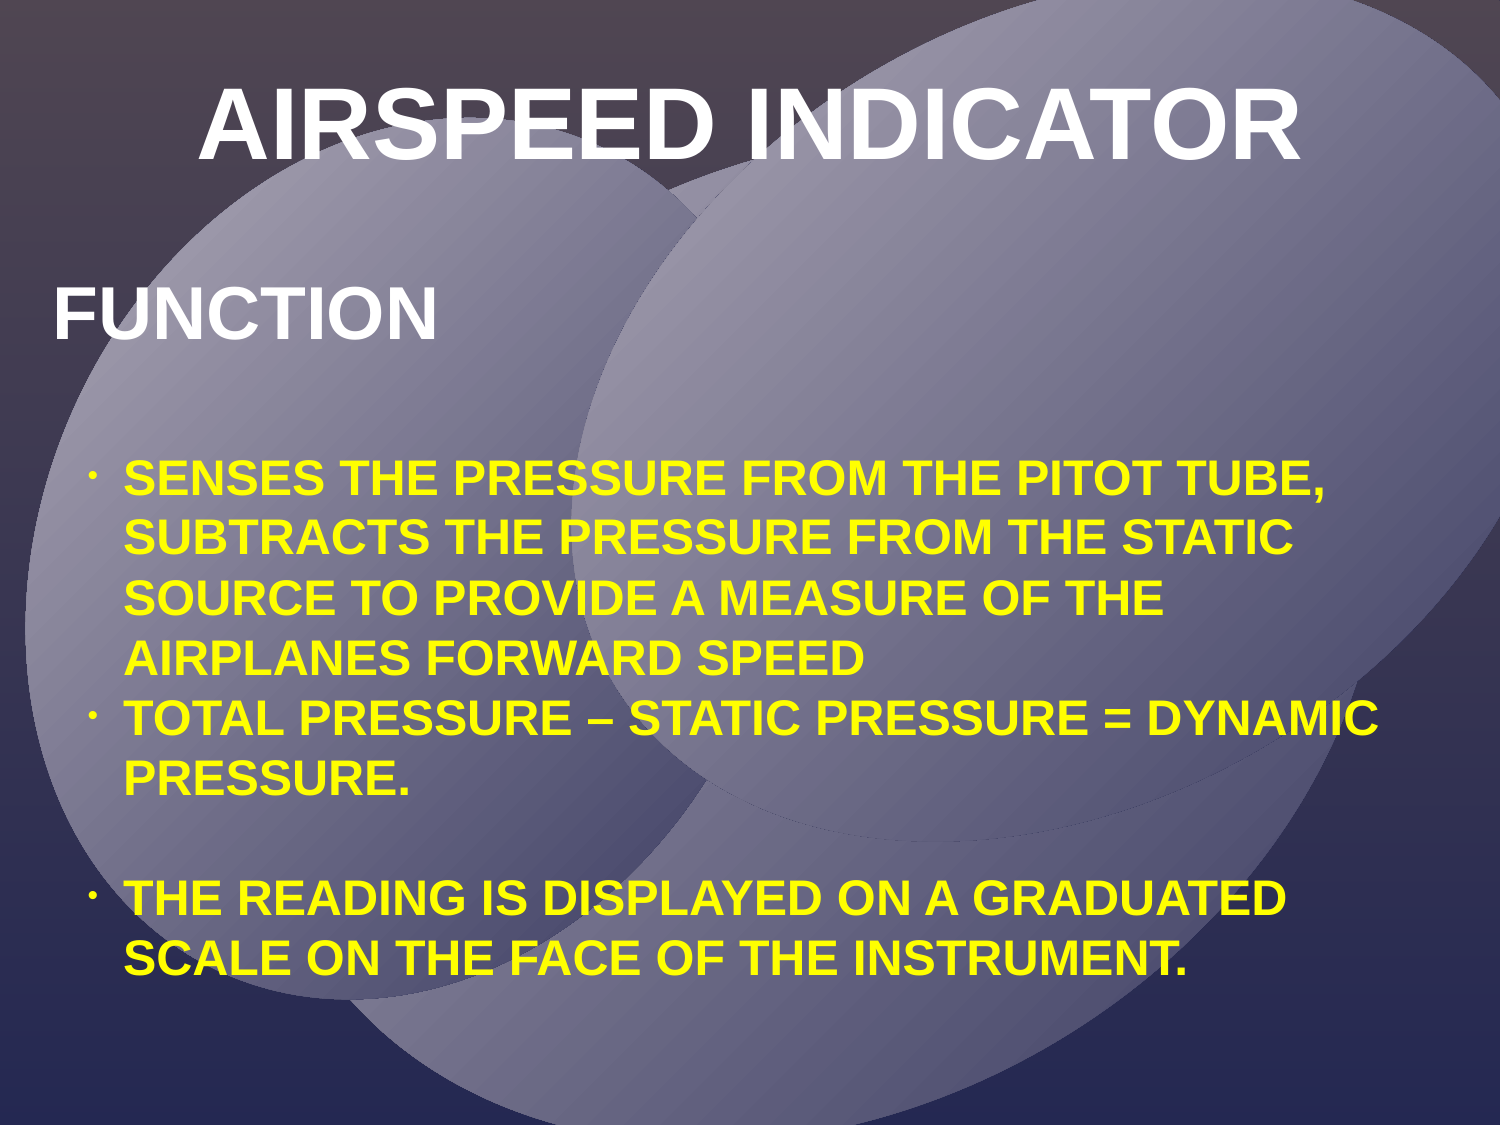

AIRSPEED INDICATOR
FUNCTION

SENSES THE PRESSURE FROM THE PITOT TUBE, SUBTRACTS THE PRESSURE FROM THE STATIC SOURCE TO PROVIDE A MEASURE OF THE AIRPLANES FORWARD SPEED
TOTAL PRESSURE – STATIC PRESSURE = DYNAMIC PRESSURE.

THE READING IS DISPLAYED ON A GRADUATED SCALE ON THE FACE OF THE INSTRUMENT.